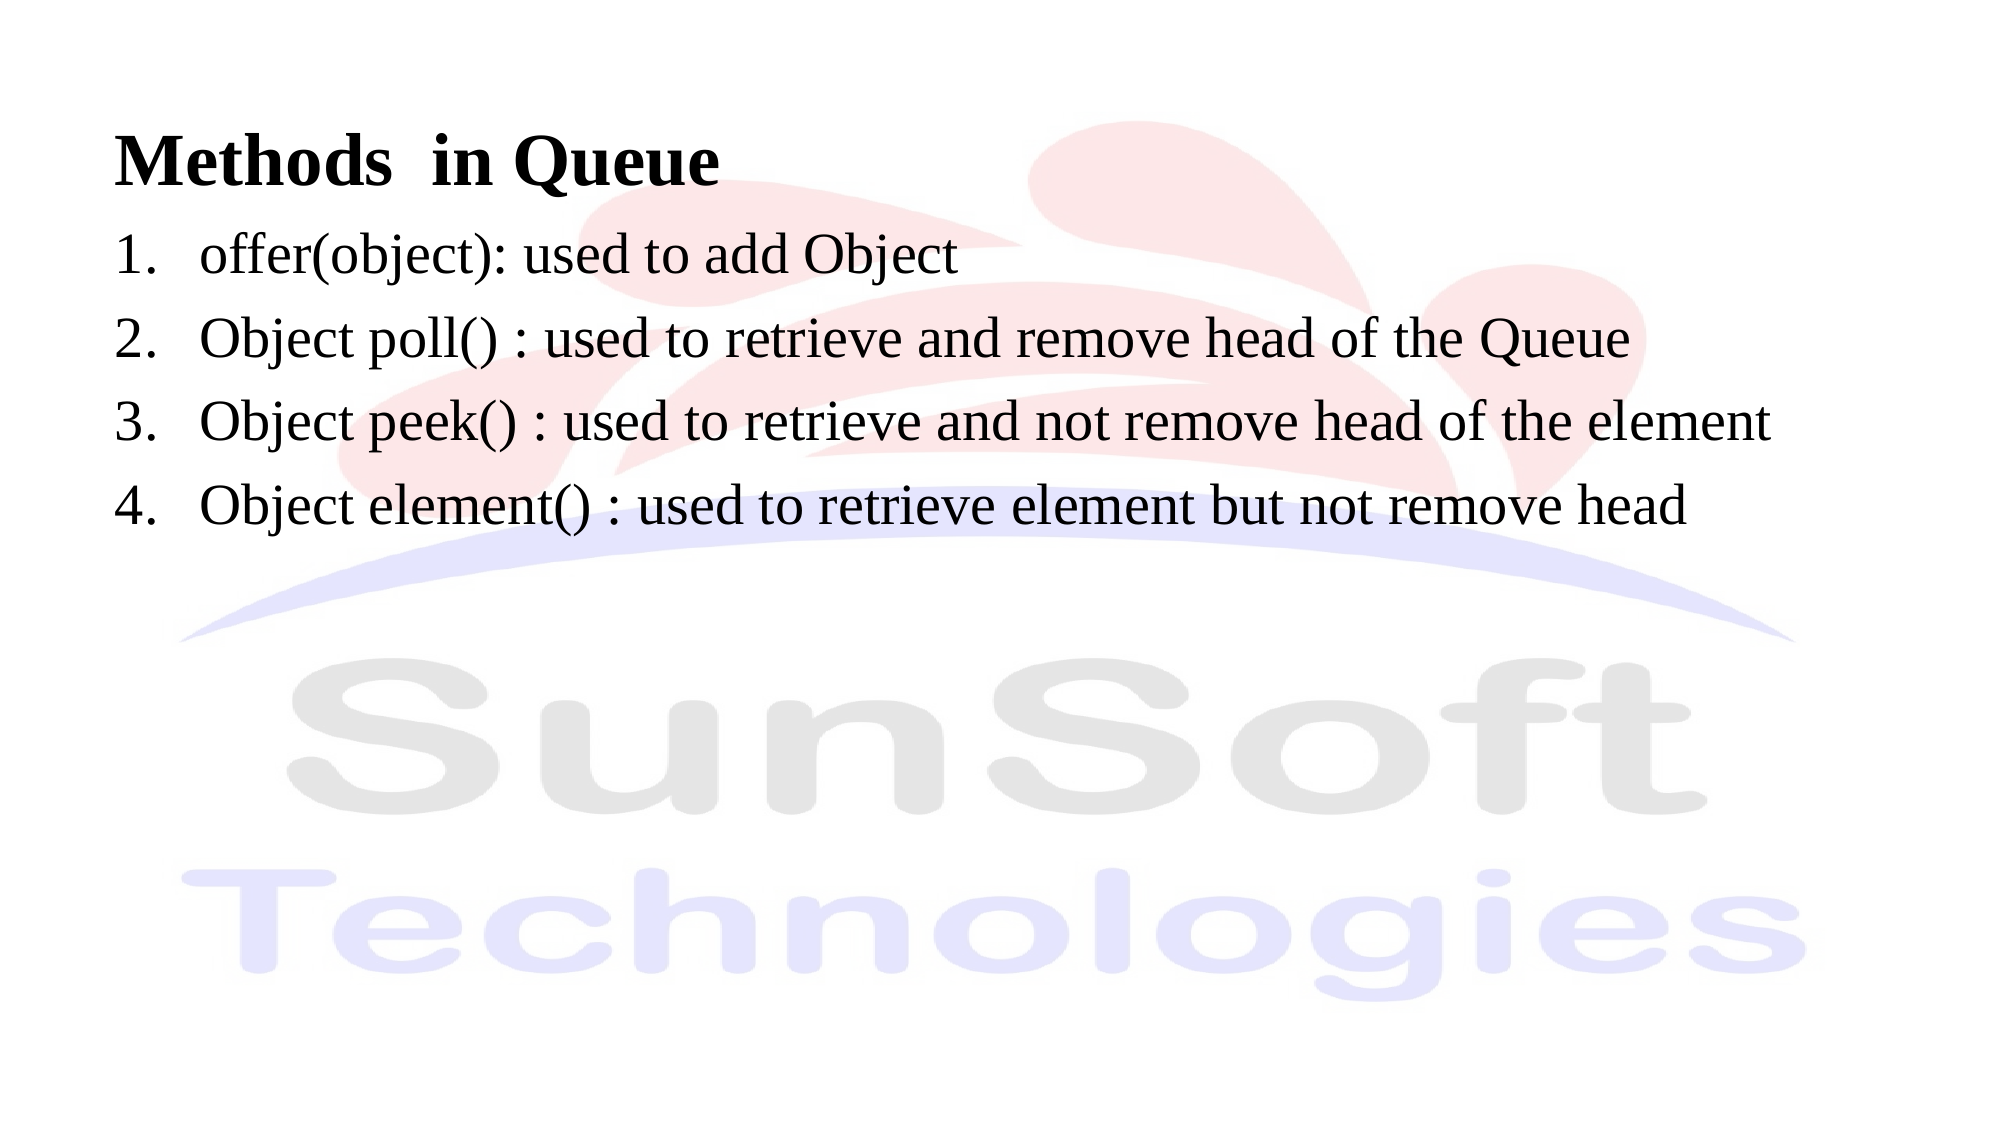

Methods  in Queue
offer(object): used to add Object
Object poll() : used to retrieve and remove head of the Queue
Object peek() : used to retrieve and not remove head of the element
Object element() : used to retrieve element but not remove head